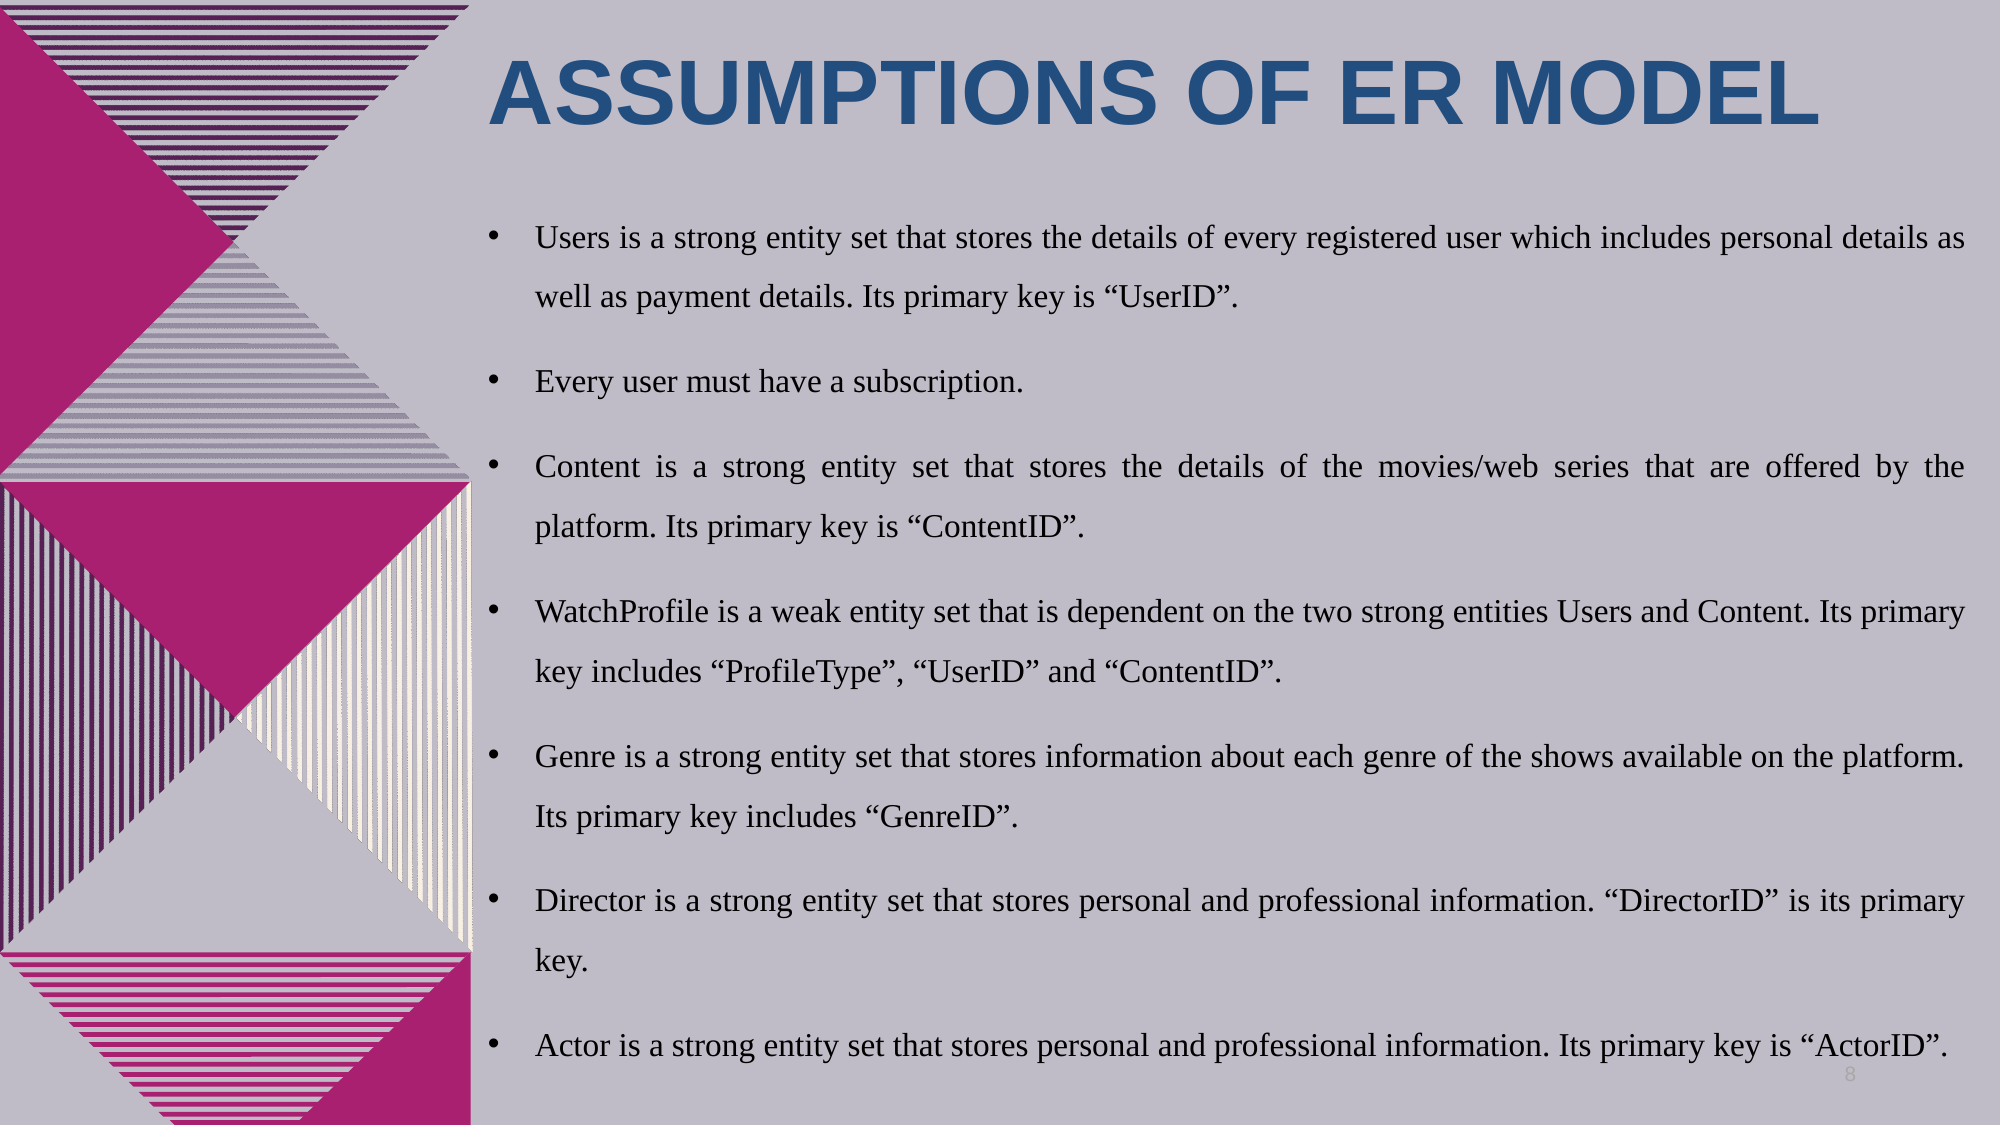

# Assumptions of er model
Users is a strong entity set that stores the details of every registered user which includes personal details as well as payment details. Its primary key is “UserID”.
Every user must have a subscription.
Content is a strong entity set that stores the details of the movies/web series that are offered by the platform. Its primary key is “ContentID”.
WatchProfile is a weak entity set that is dependent on the two strong entities Users and Content. Its primary key includes “ProfileType”, “UserID” and “ContentID”.
Genre is a strong entity set that stores information about each genre of the shows available on the platform. Its primary key includes “GenreID”.
Director is a strong entity set that stores personal and professional information. “DirectorID” is its primary key.
Actor is a strong entity set that stores personal and professional information. Its primary key is “ActorID”.

8